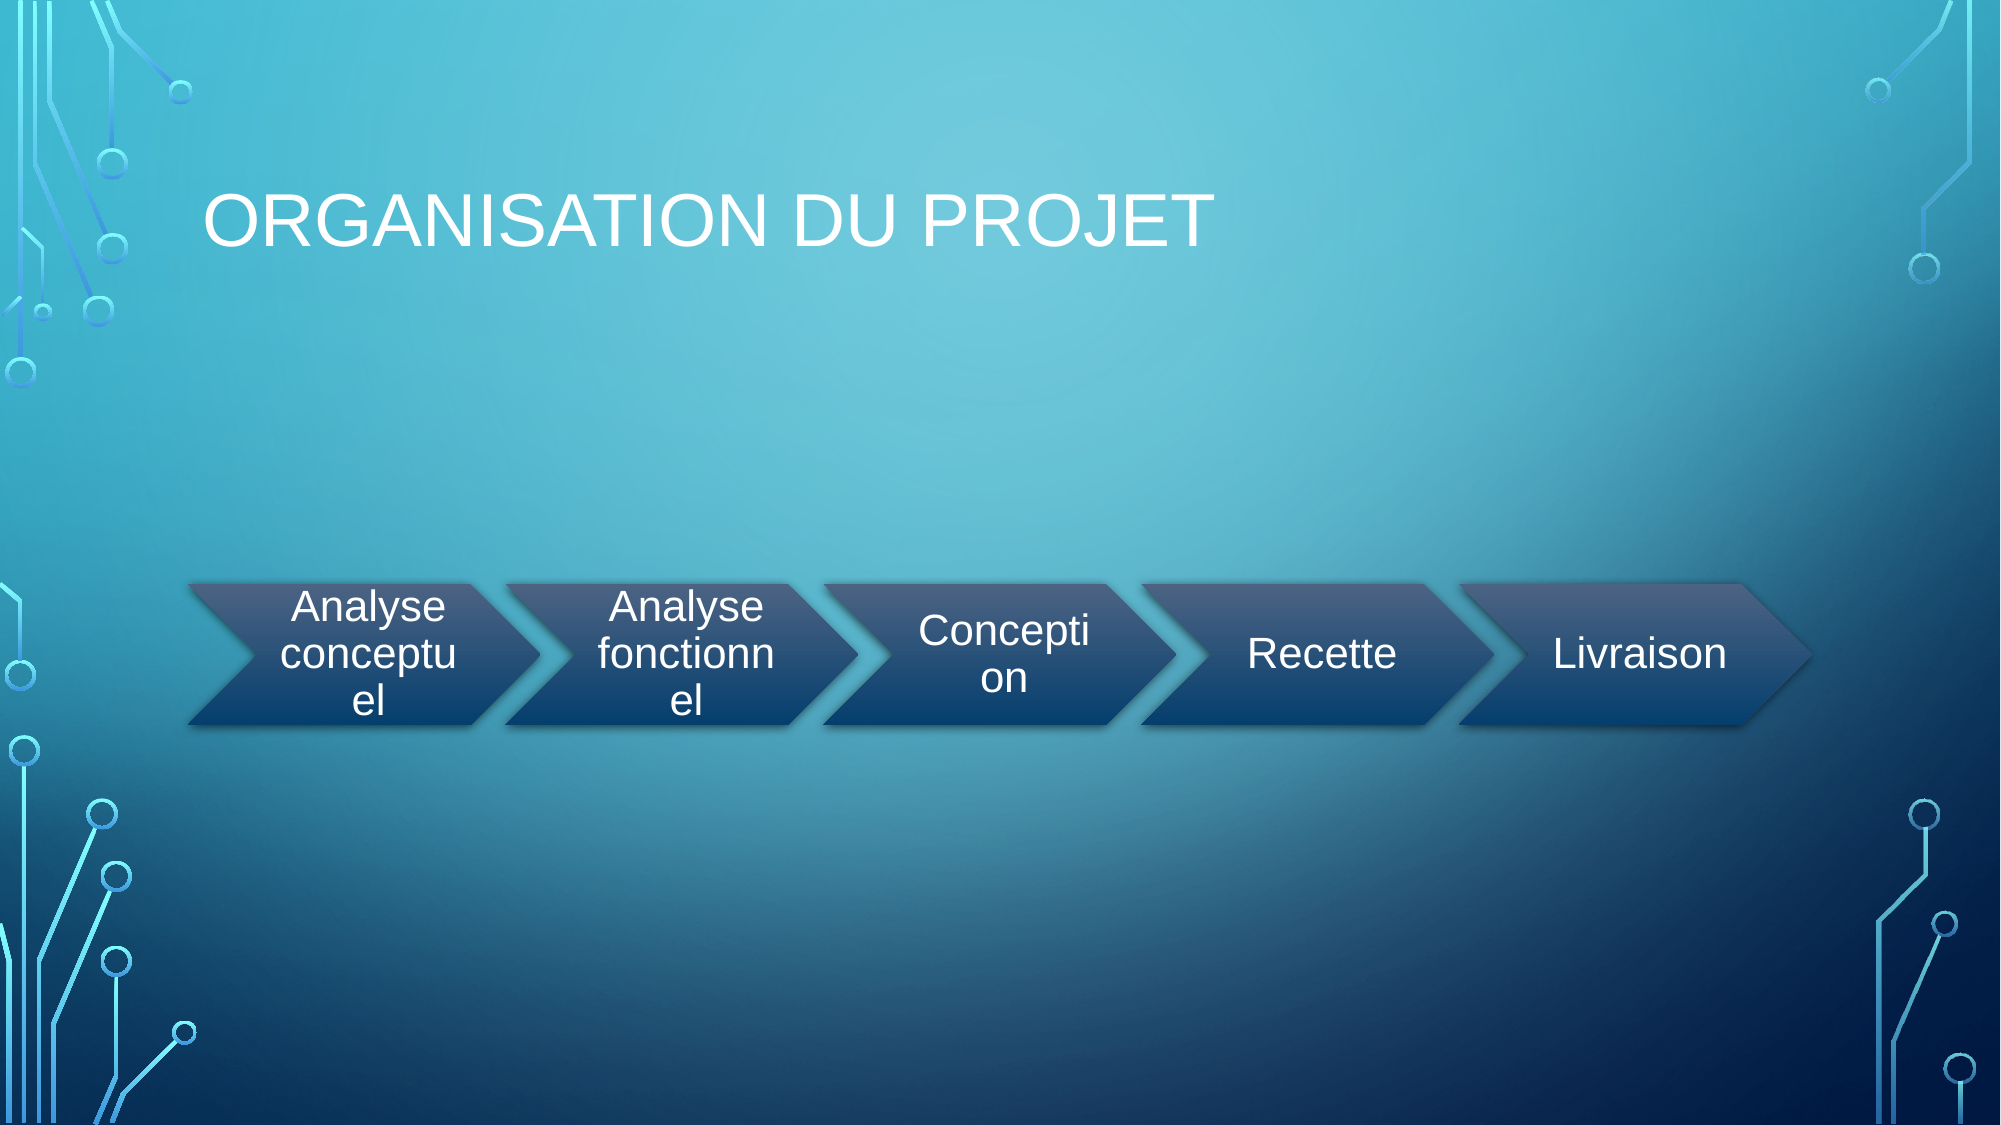

# Organisation du projet
Analyse conceptuel
Analyse fonctionnel
Conception
Recette
Livraison